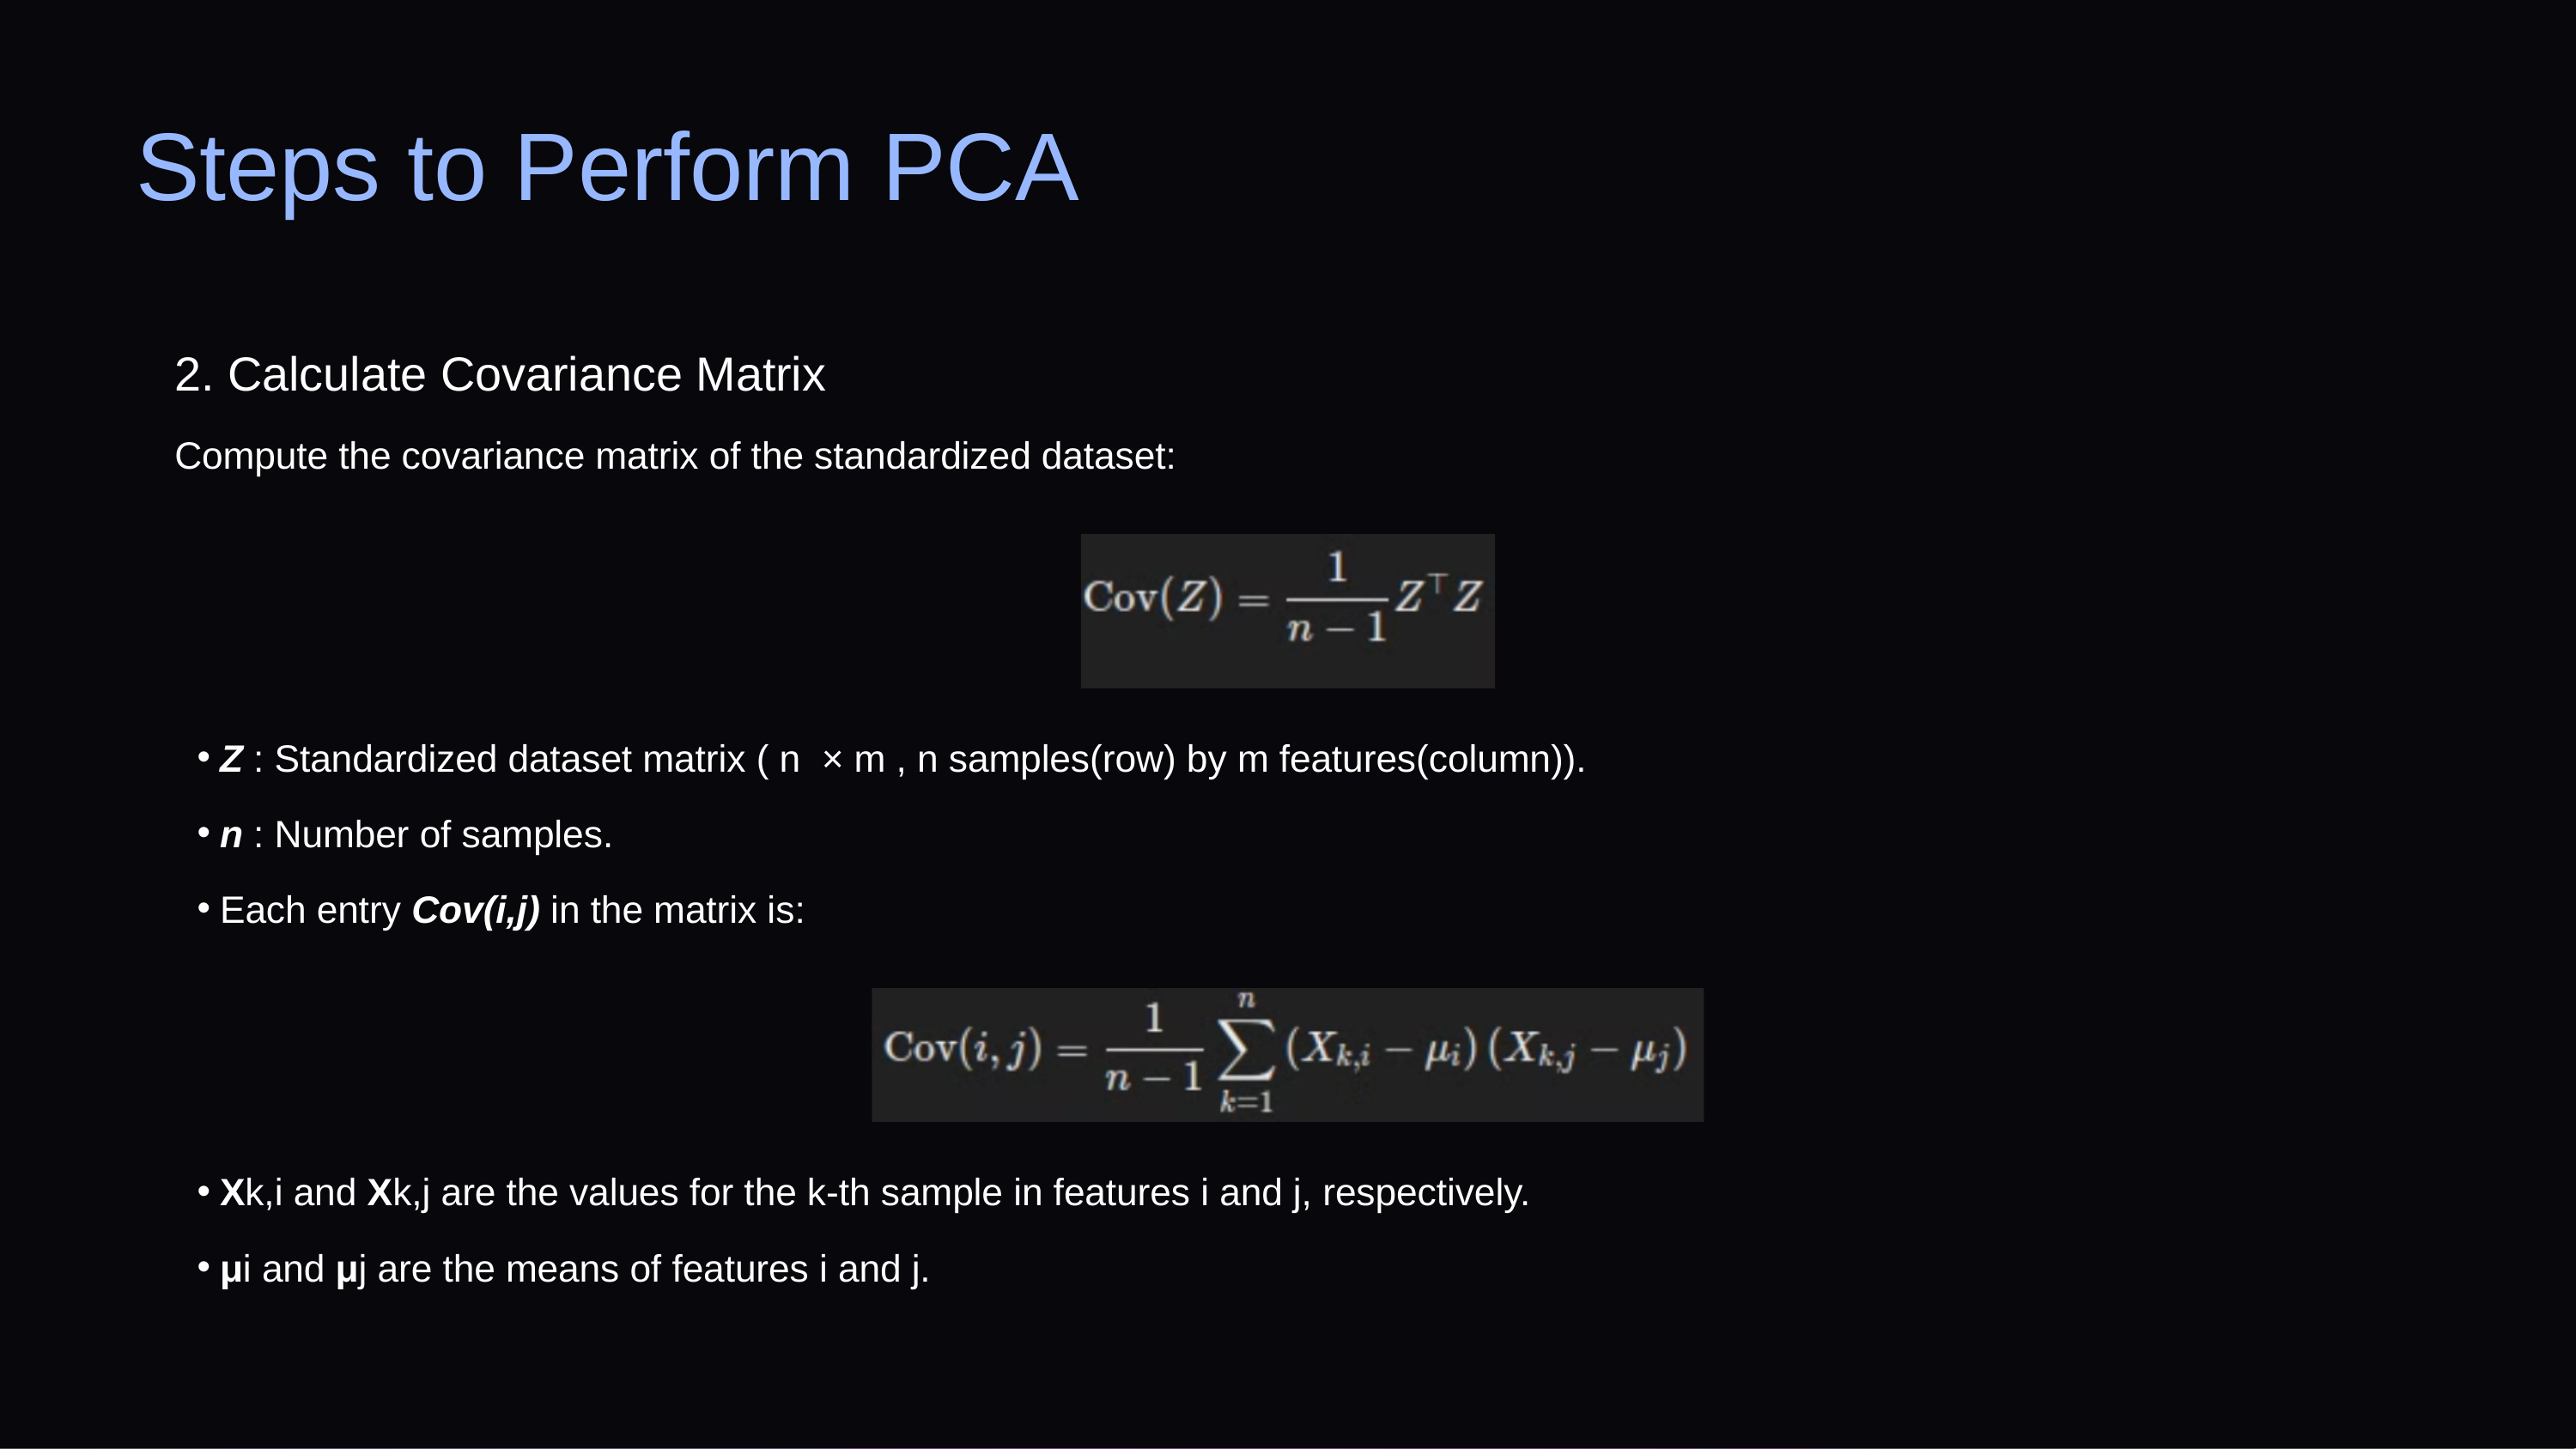

Steps to Perform PCA

2. Calculate Covariance Matrix
Compute the covariance matrix of the standardized dataset:

Z : Standardized dataset matrix ( n  × m , n samples(row) by m features(column)).
n : Number of samples.
Each entry Cov(i,j) in the matrix is:

Xk,i​ and Xk,j​ are the values for the k-th sample in features i and j, respectively.
μi and μj are the means of features i and j.